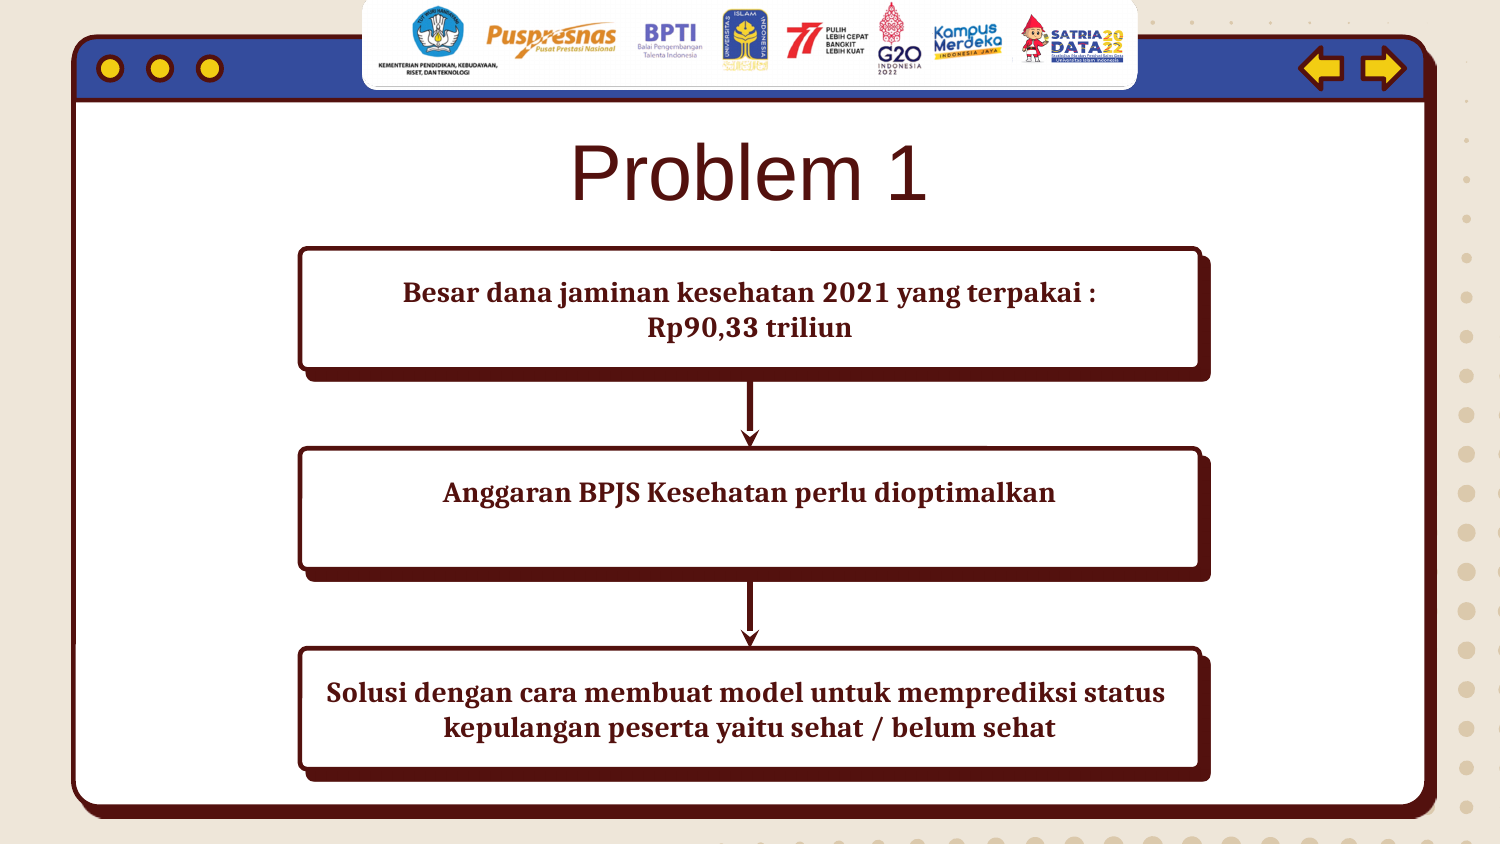

Problem 1

Besar dana jaminan kesehatan 2021 yang terpakai :
Rp90,33 triliun

Anggaran BPJS Kesehatan perlu dioptimalkan

Solusi dengan cara membuat model untuk memprediksi status  kepulangan peserta yaitu sehat / belum sehat